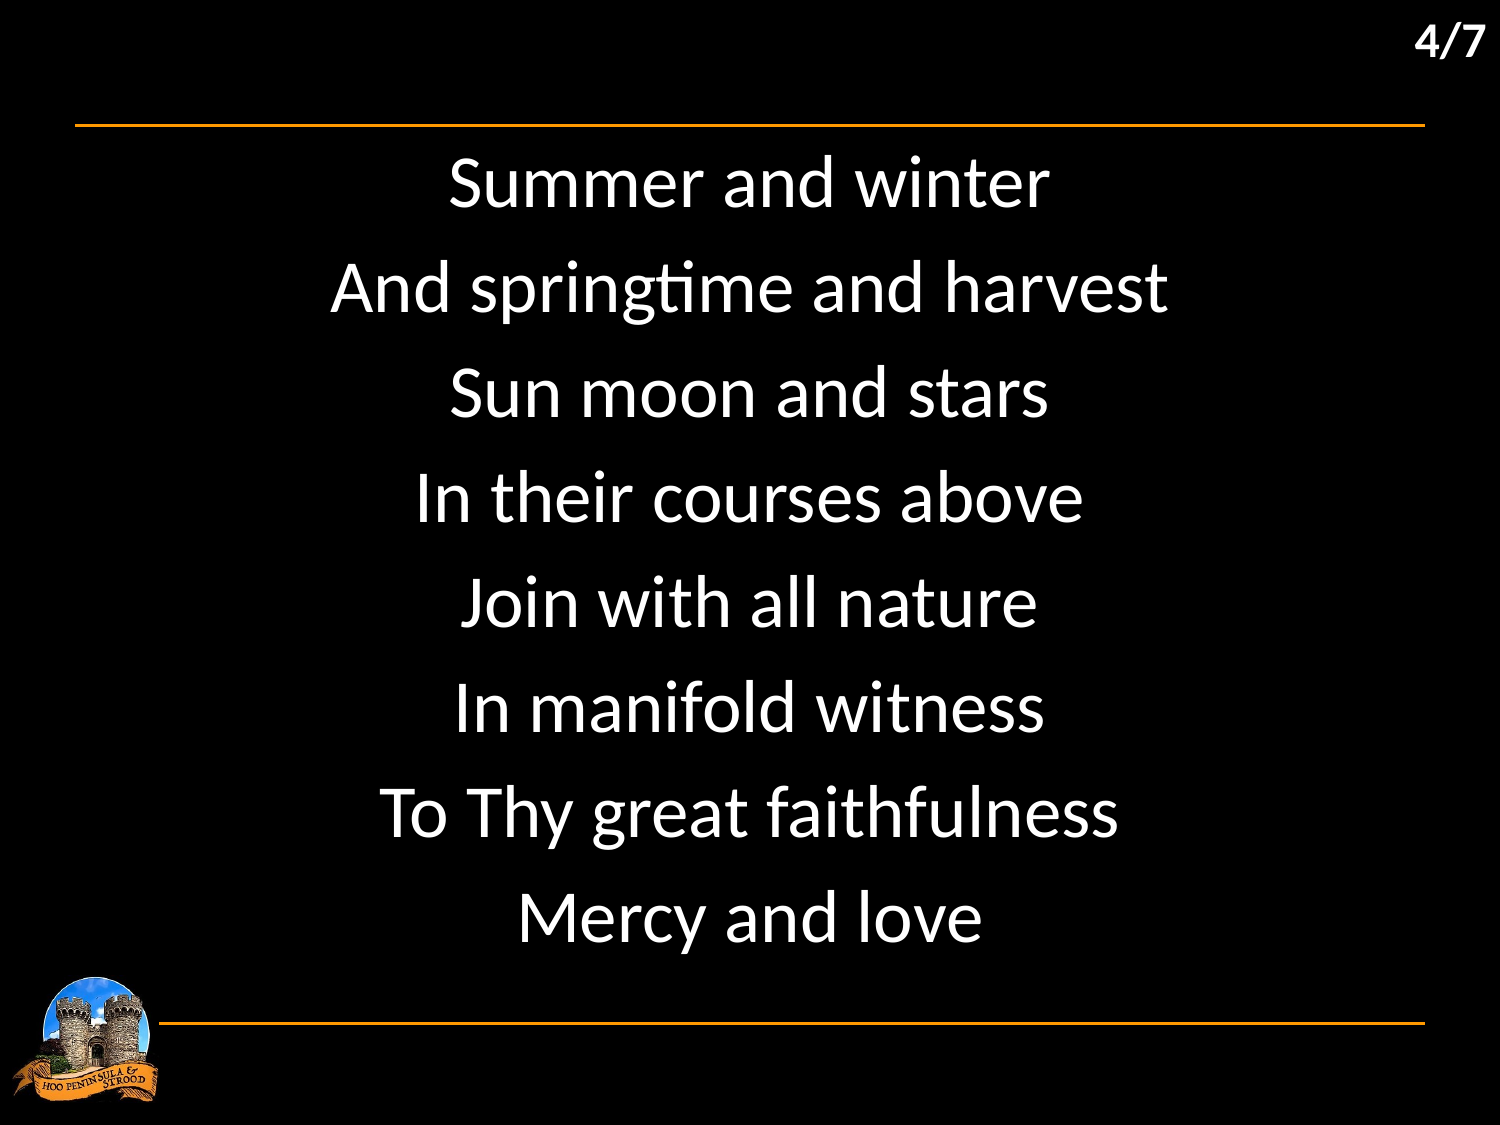

4/7
Summer and winter
And springtime and harvest
Sun moon and stars
In their courses above
Join with all nature
In manifold witness
To Thy great faithfulness
Mercy and love